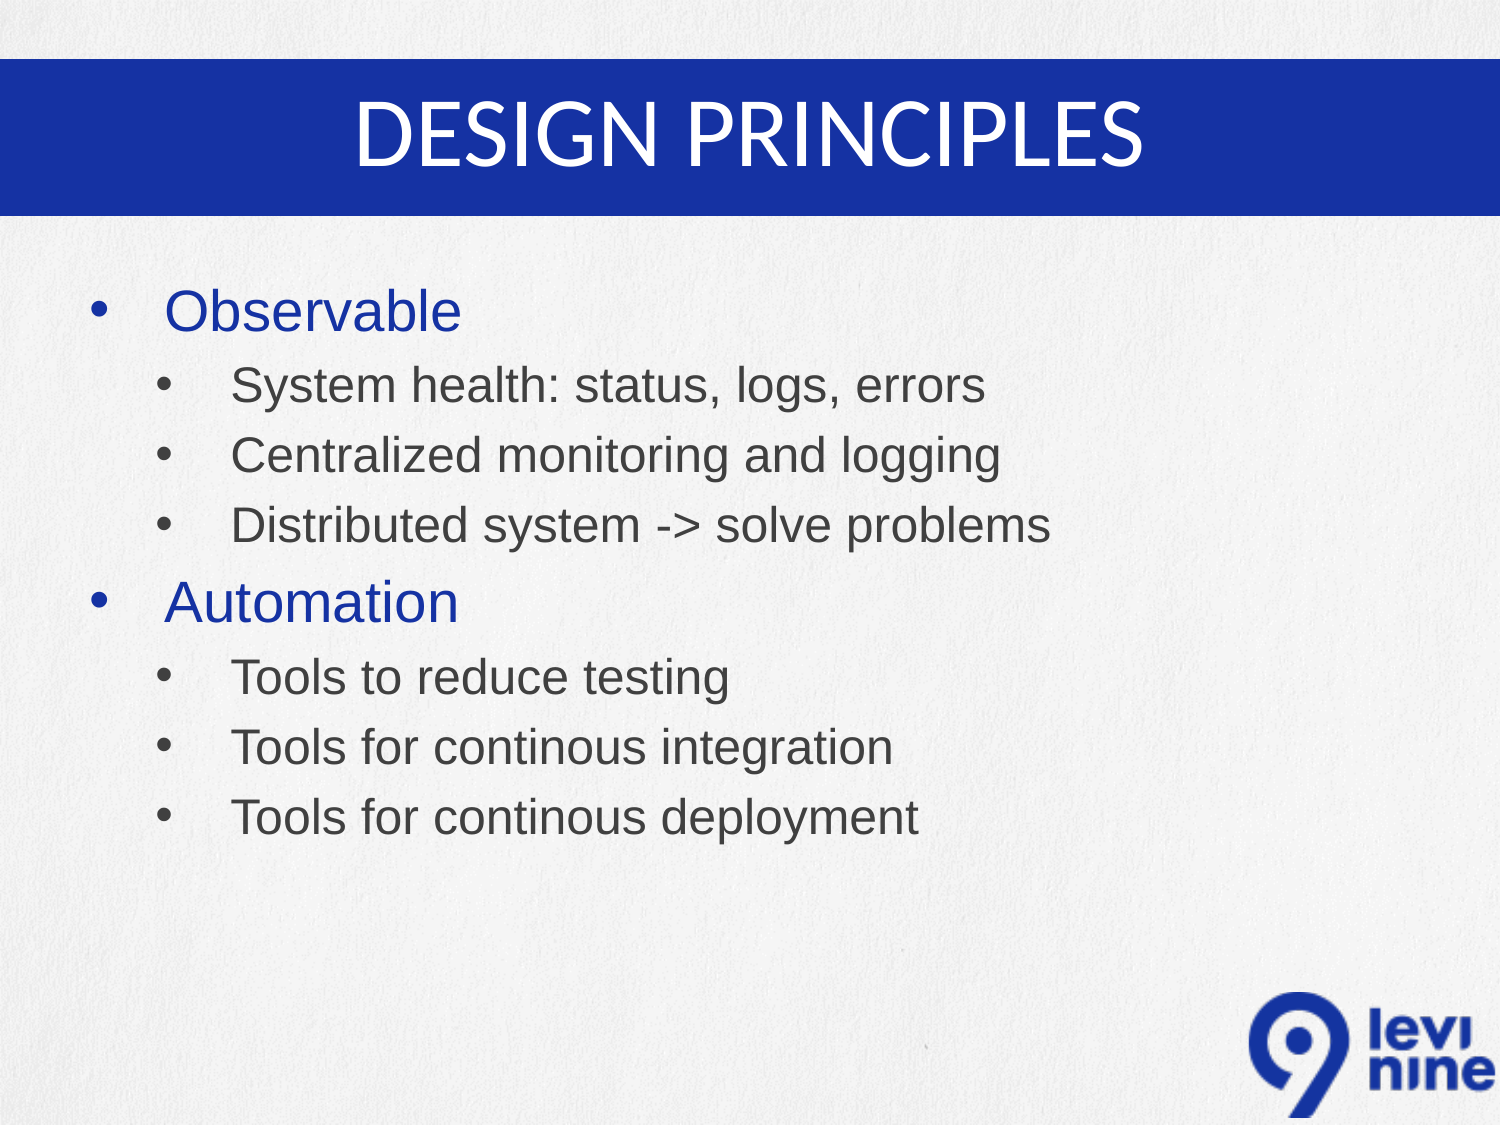

# DESIGN PRINCIPLES
Observable
System health: status, logs, errors
Centralized monitoring and logging
Distributed system -> solve problems
Automation
Tools to reduce testing
Tools for continous integration
Tools for continous deployment